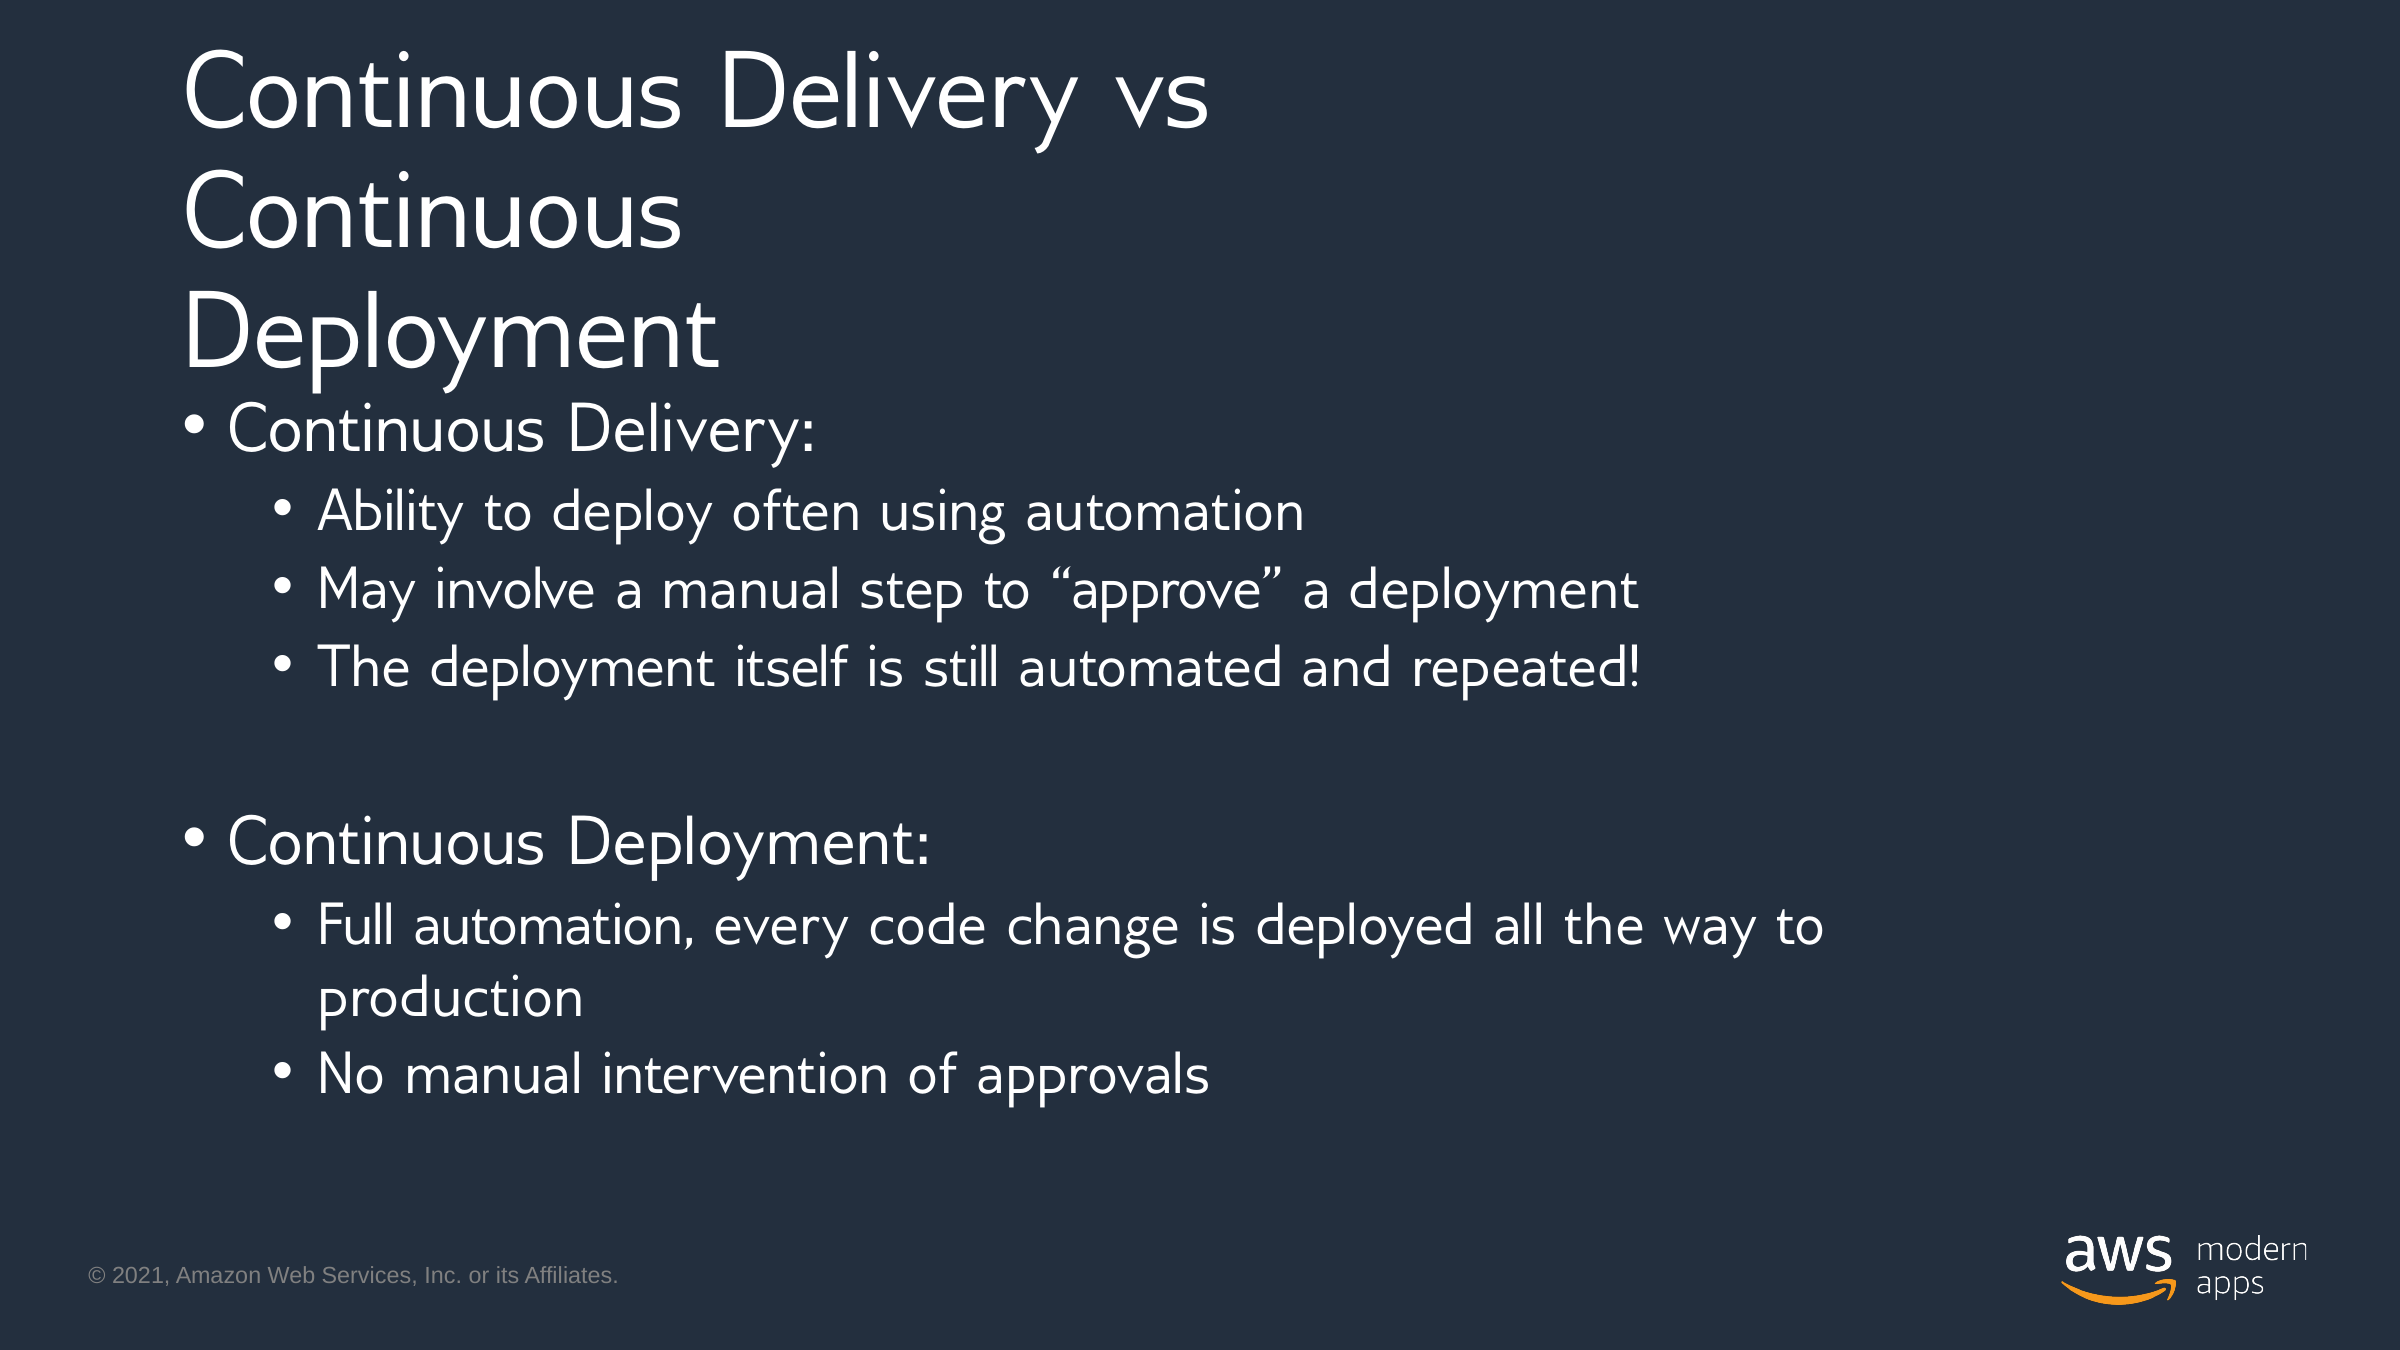

# Continuous Delivery vs Continuous Deployment
Continuous Delivery:
Ability to deploy often using automation
May involve a manual step to “approve” a deployment
The deployment itself is still automated and repeated!

Continuous Deployment:
Full automation, every code change is deployed all the way to production
No manual intervention of approvals